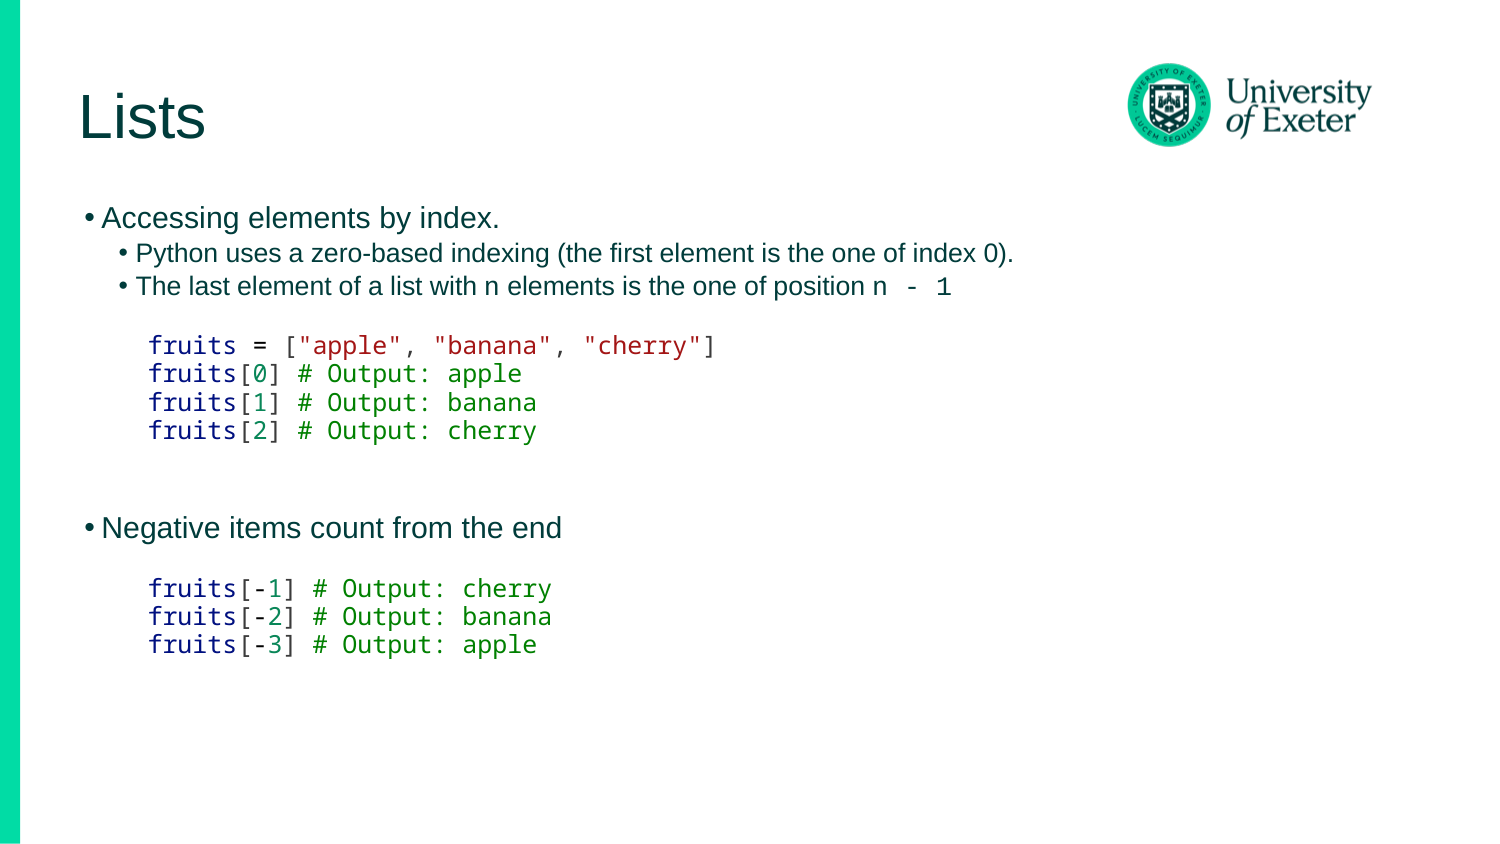

# Lists
Accessing elements by index.
Python uses a zero-based indexing (the first element is the one of index 0).
The last element of a list with n elements is the one of position n - 1

Negative items count from the end

fruits = ["apple", "banana", "cherry"]
fruits[0] # Output: apple
fruits[1] # Output: banana
fruits[2] # Output: cherry
fruits[-1] # Output: cherry
fruits[-2] # Output: banana
fruits[-3] # Output: apple